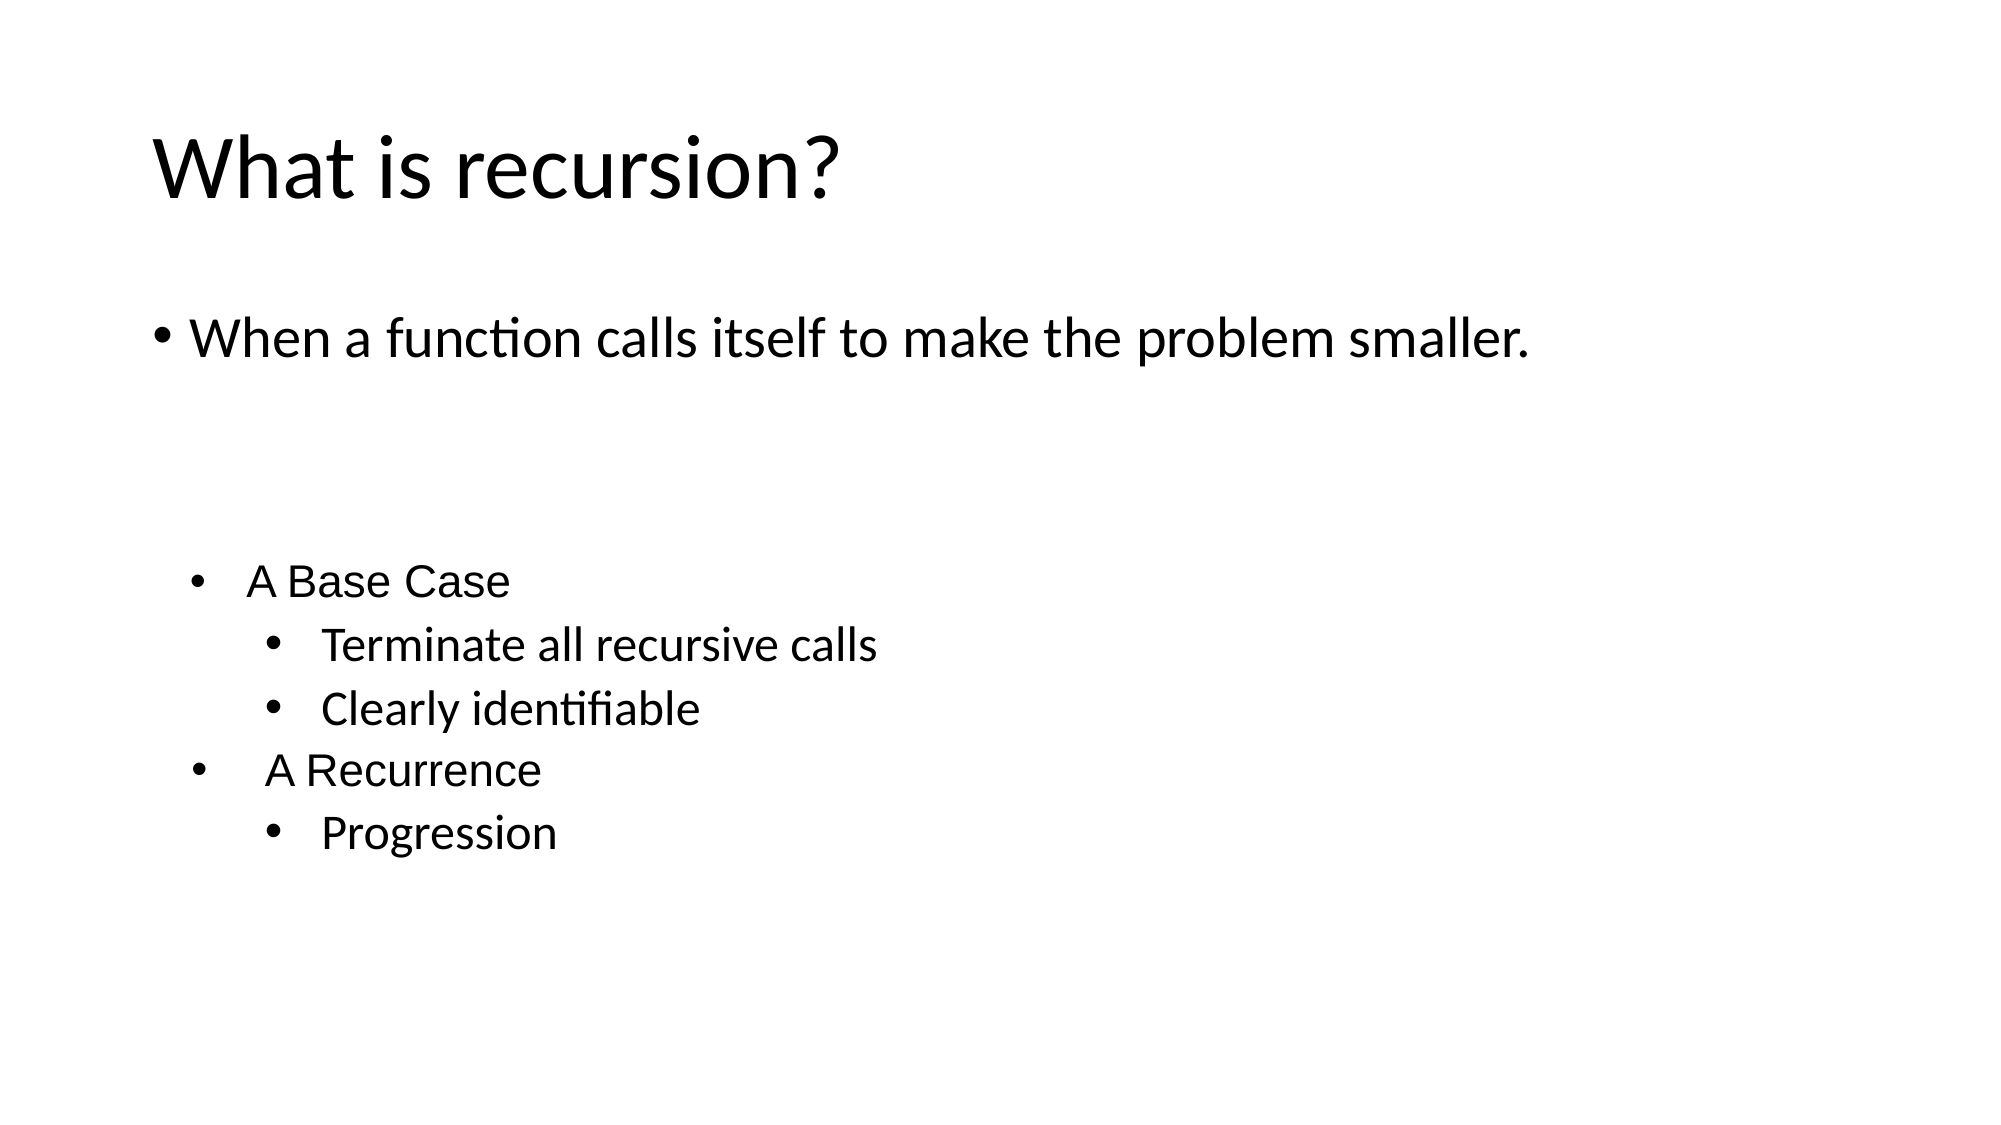

# What is recursion?
When a function calls itself to make the problem smaller.

A Base Case
Terminate all recursive calls
Clearly identifiable
A Recurrence
Progression